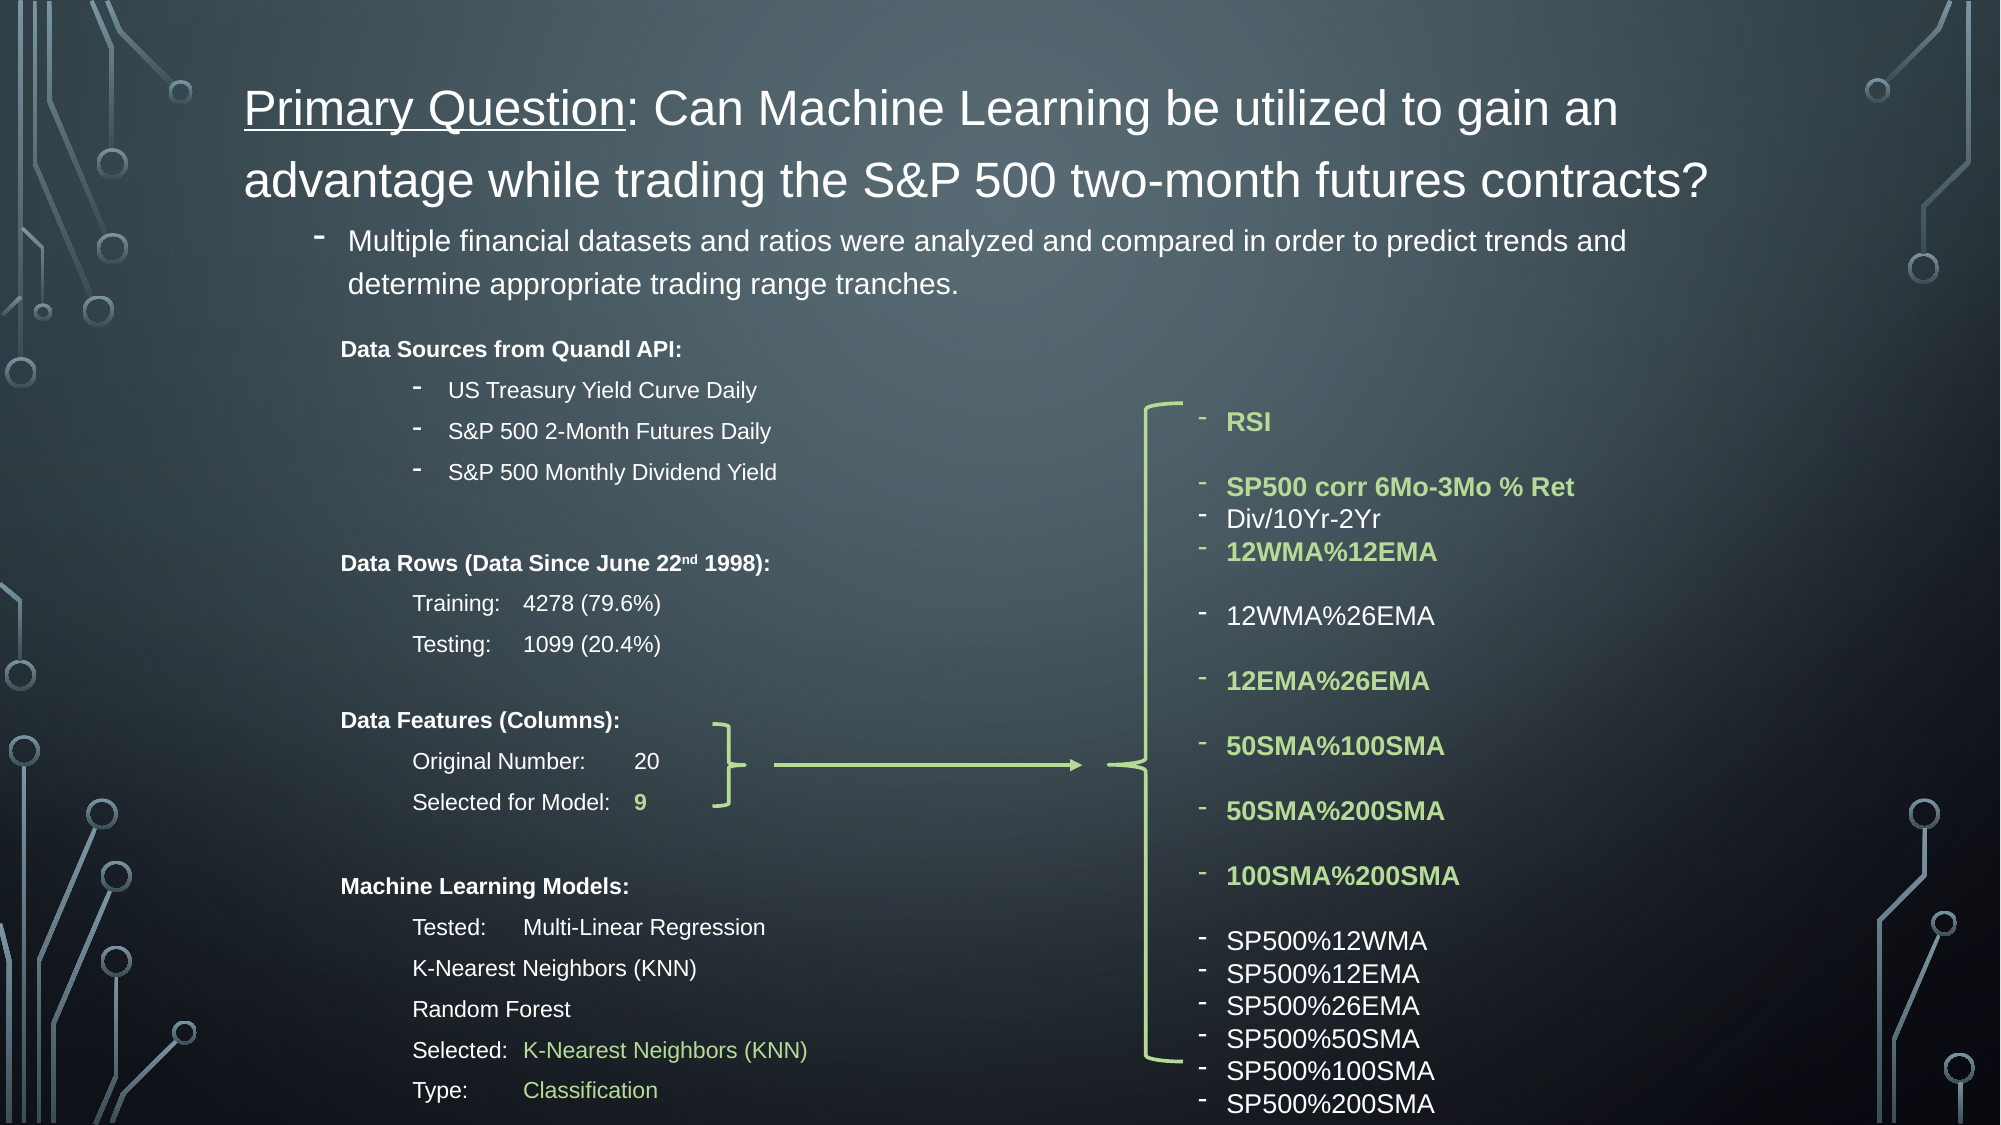

Primary Question: Can Machine Learning be utilized to gain an advantage while trading the S&P 500 two-month futures contracts?
Multiple financial datasets and ratios were analyzed and compared in order to predict trends and determine appropriate trading range tranches.

Data Sources from Quandl API:
US Treasury Yield Curve Daily
S&P 500 2-Month Futures Daily
S&P 500 Monthly Dividend Yield

Data Rows (Data Since June 22nd 1998):
Training:	4278 (79.6%)
Testing:		1099 (20.4%)

Data Features (Columns):
Original Number: 	20
Selected for Model:	9

Machine Learning Models:
Tested: 	Multi-Linear Regression
		K-Nearest Neighbors (KNN)
		Random Forest
Selected: 	K-Nearest Neighbors (KNN)
Type:		Classification

RSI
SP500 corr 6Mo-3Mo % Ret
Div/10Yr-2Yr
12WMA%12EMA
12WMA%26EMA
12EMA%26EMA
50SMA%100SMA
50SMA%200SMA
100SMA%200SMA
SP500%12WMA
SP500%12EMA
SP500%26EMA
SP500%50SMA
SP500%100SMA
SP500%200SMA
SP500%3Upper
SP500%2Upper
SP500%Middle20Day
SP500%2Lower
SP500%3Lower